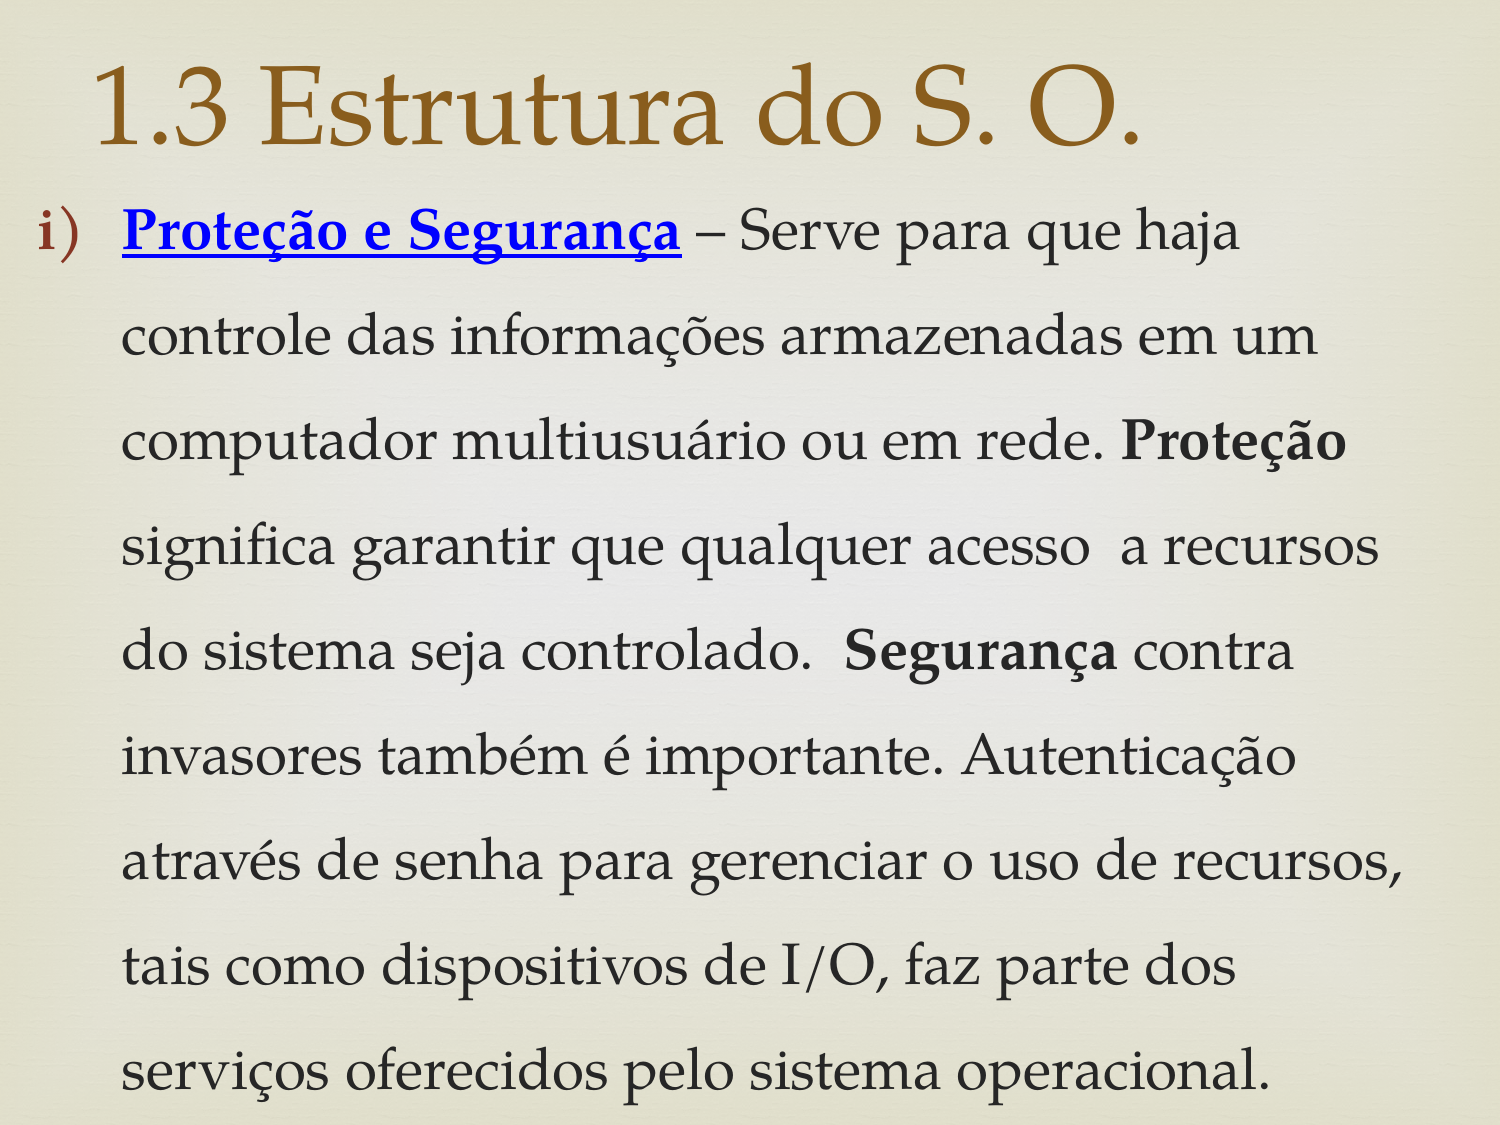

# 1.3 Estrutura do S. O.
Proteção e Segurança – Serve para que haja controle das informações armazenadas em um computador multiusuário ou em rede. Proteção significa garantir que qualquer acesso  a recursos do sistema seja controlado.  Segurança contra invasores também é importante. Autenticação através de senha para gerenciar o uso de recursos, tais como dispositivos de I/O, faz parte dos serviços oferecidos pelo sistema operacional.